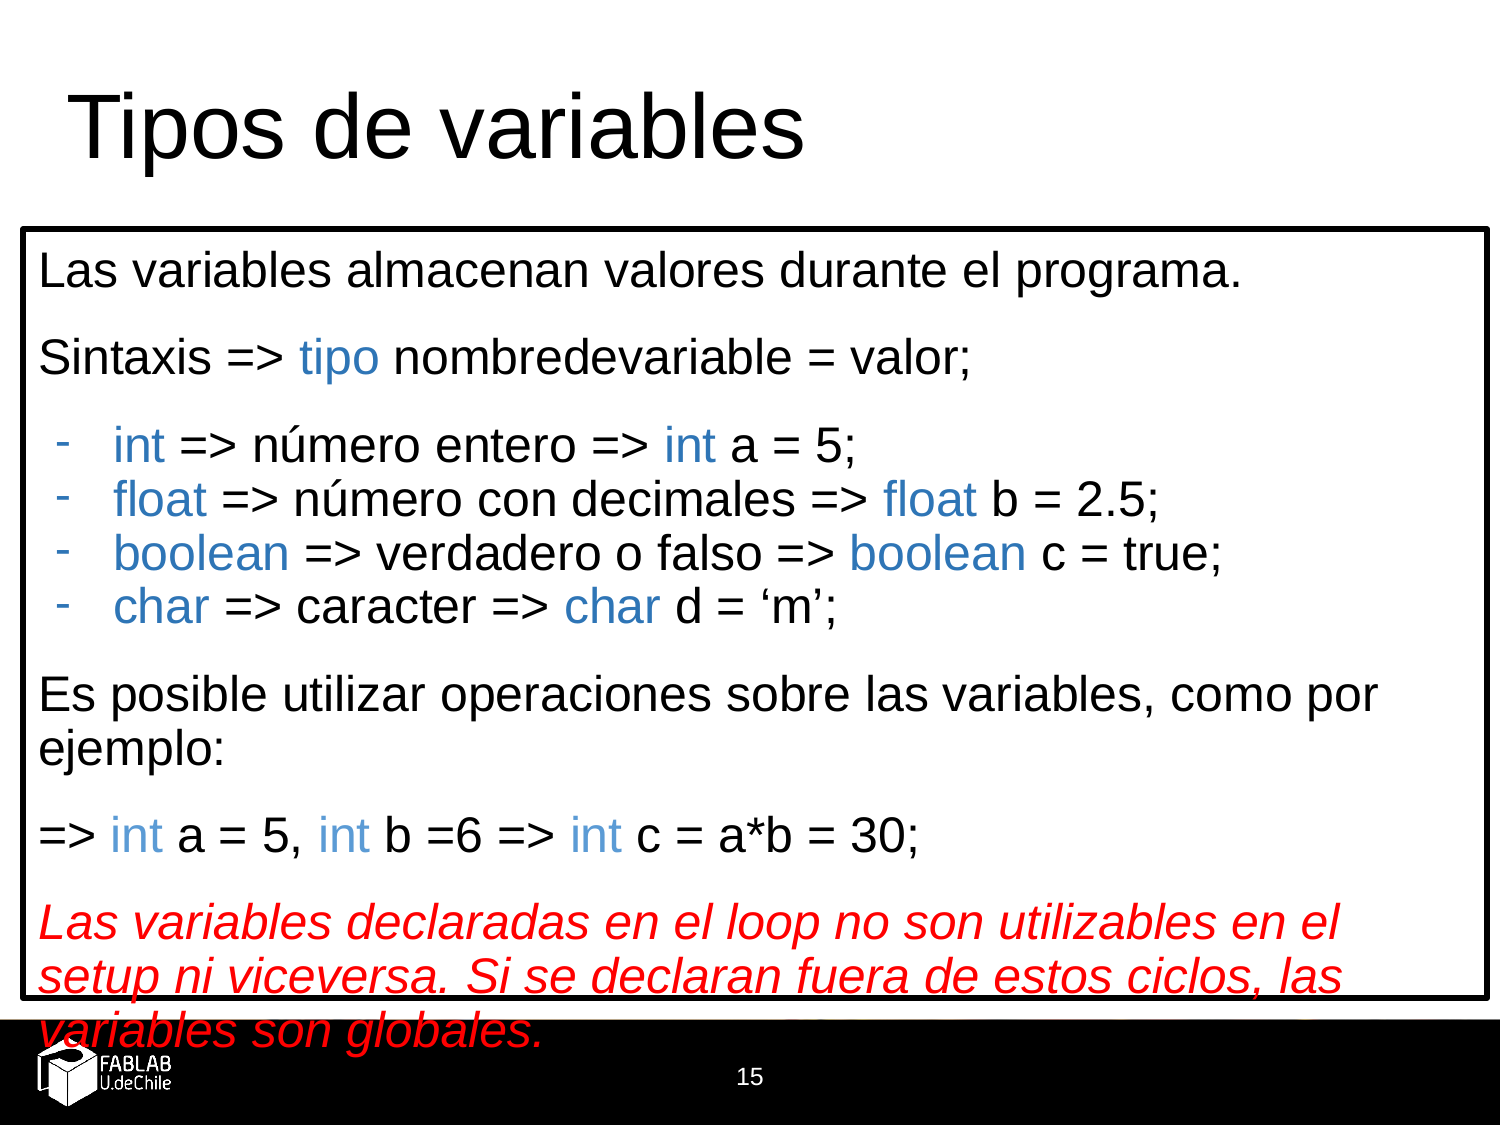

# Tipos de variables
Las variables almacenan valores durante el programa.
Sintaxis => tipo nombredevariable = valor;
int => número entero => int a = 5;
float => número con decimales => float b = 2.5;
boolean => verdadero o falso => boolean c = true;
char => caracter => char d = ‘m’;
Es posible utilizar operaciones sobre las variables, como por ejemplo:
=> int a = 5, int b =6 => int c = a*b = 30;
Las variables declaradas en el loop no son utilizables en el setup ni viceversa. Si se declaran fuera de estos ciclos, las variables son globales.
15